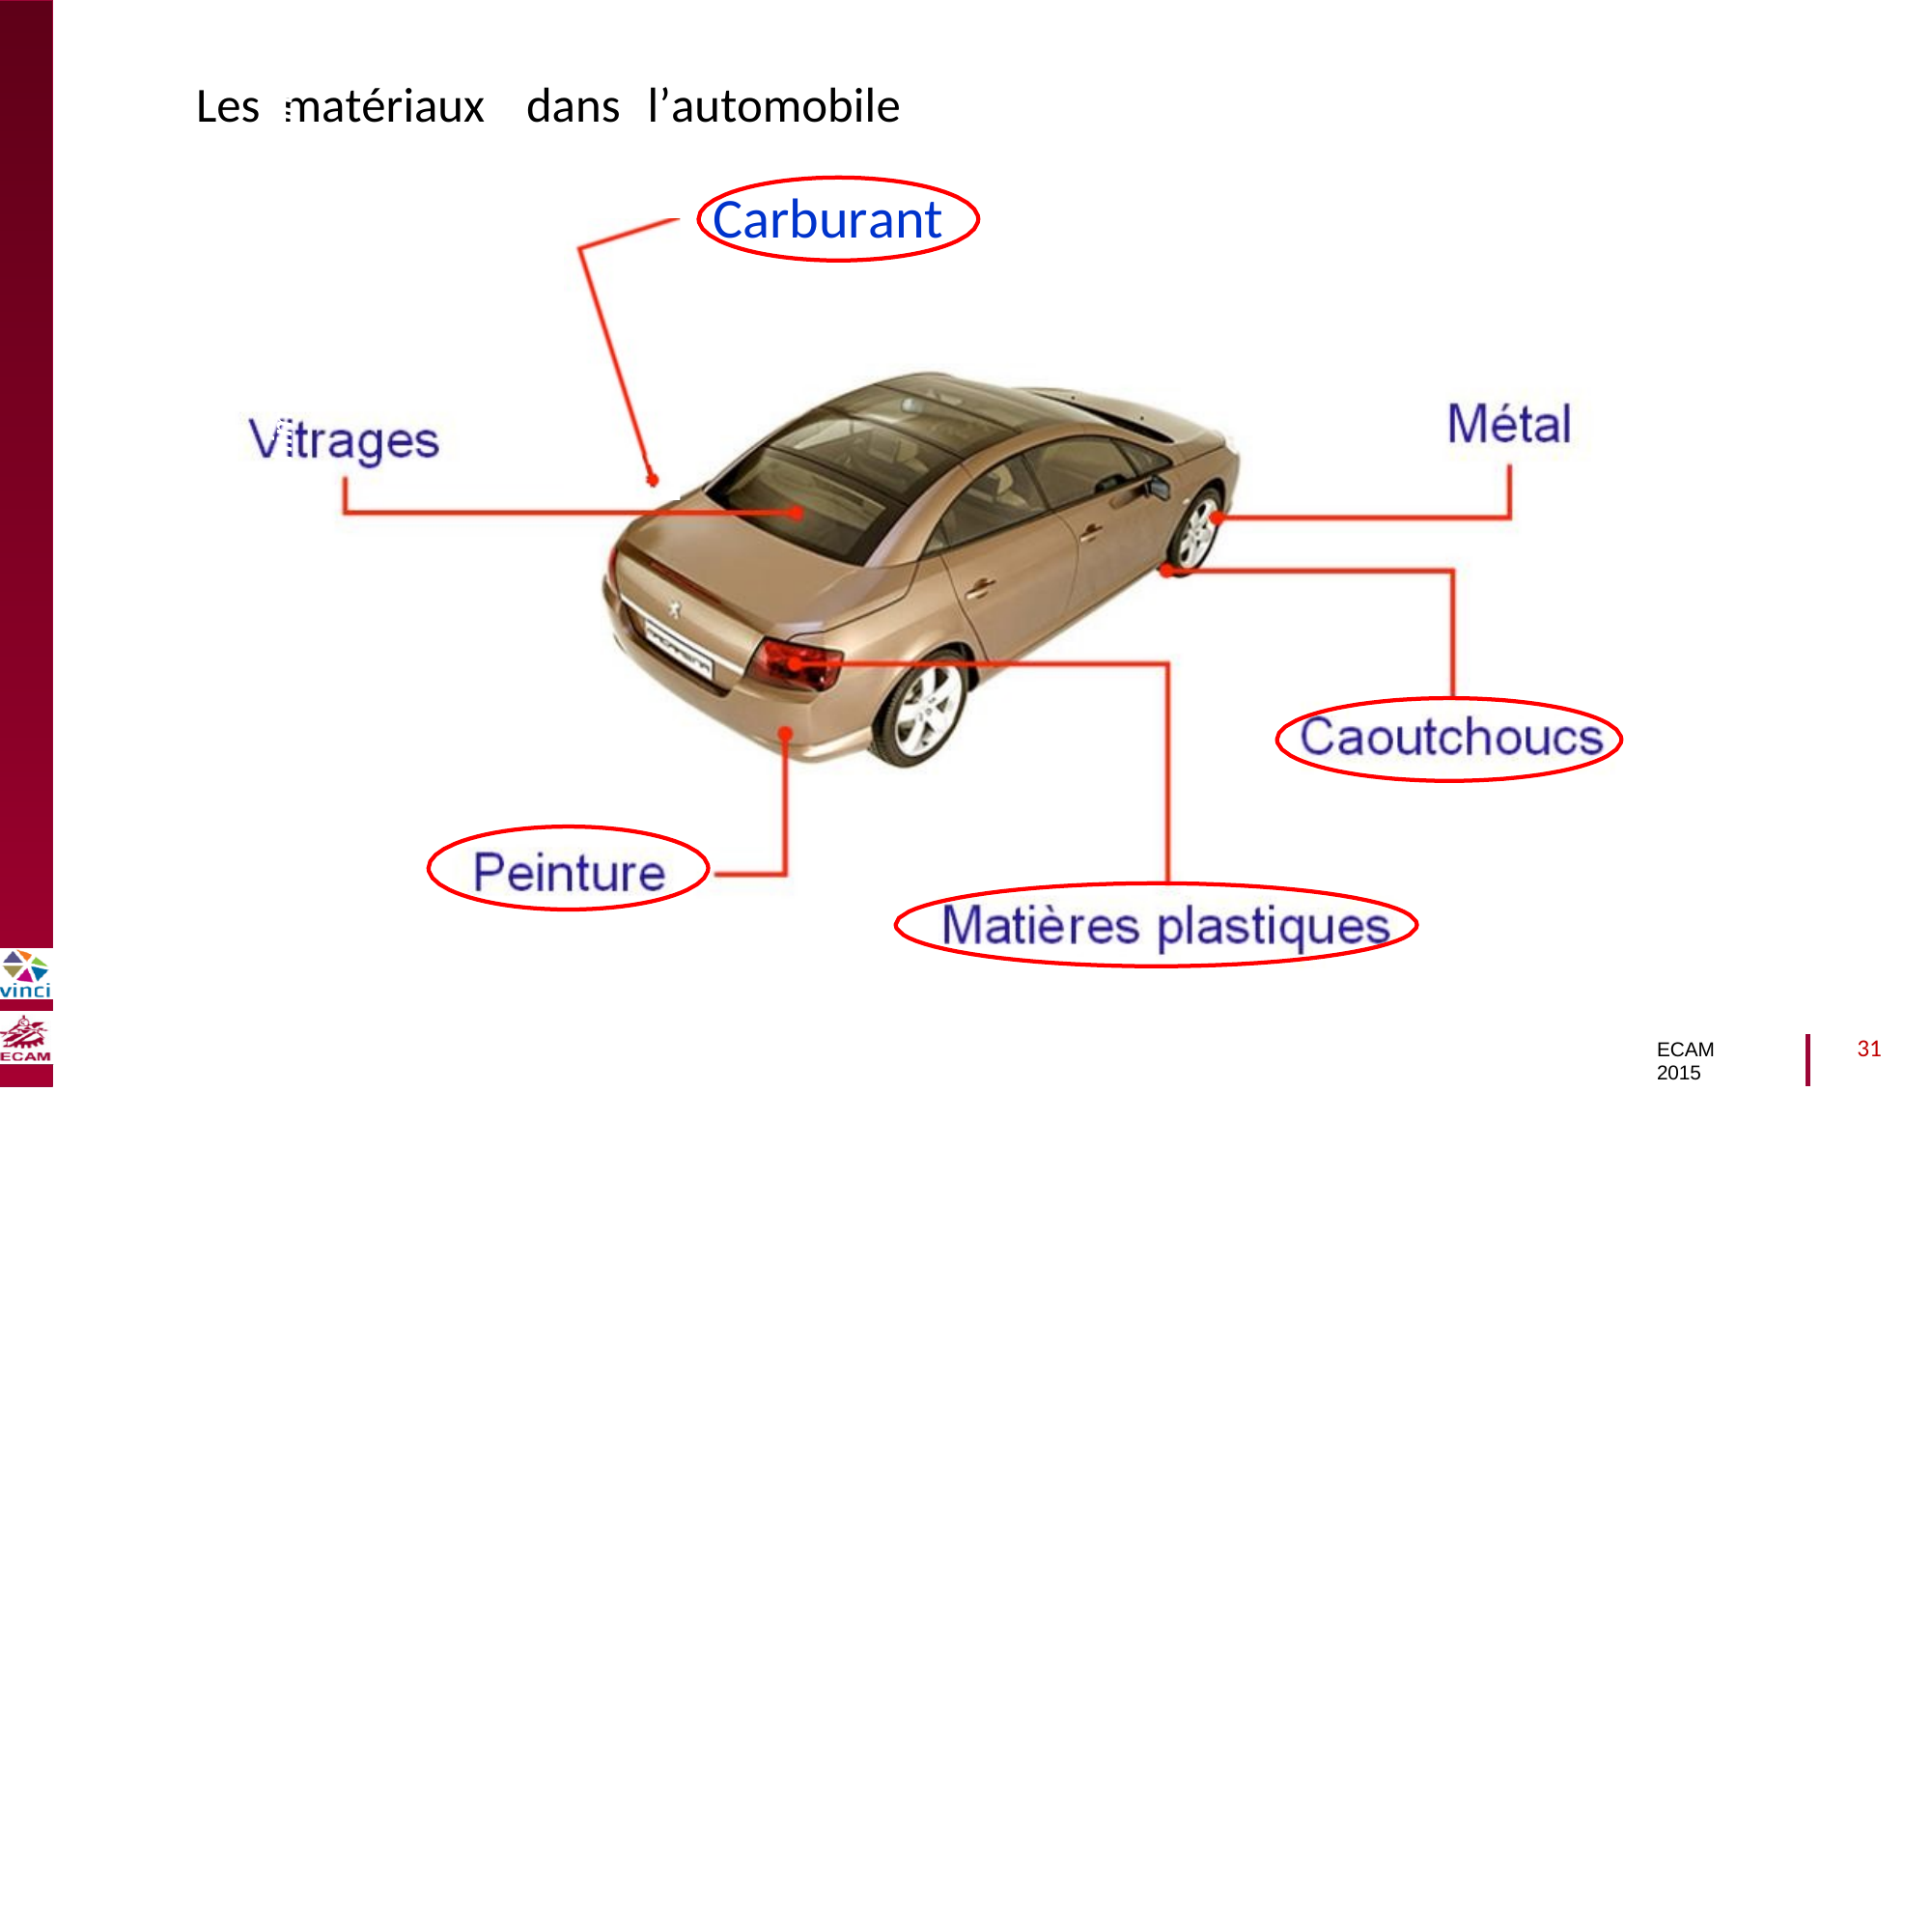

Les
matériaux
dans
l’automobile
Carburant

B2040-Chimie du vivant et environnement

31
ECAM 2015